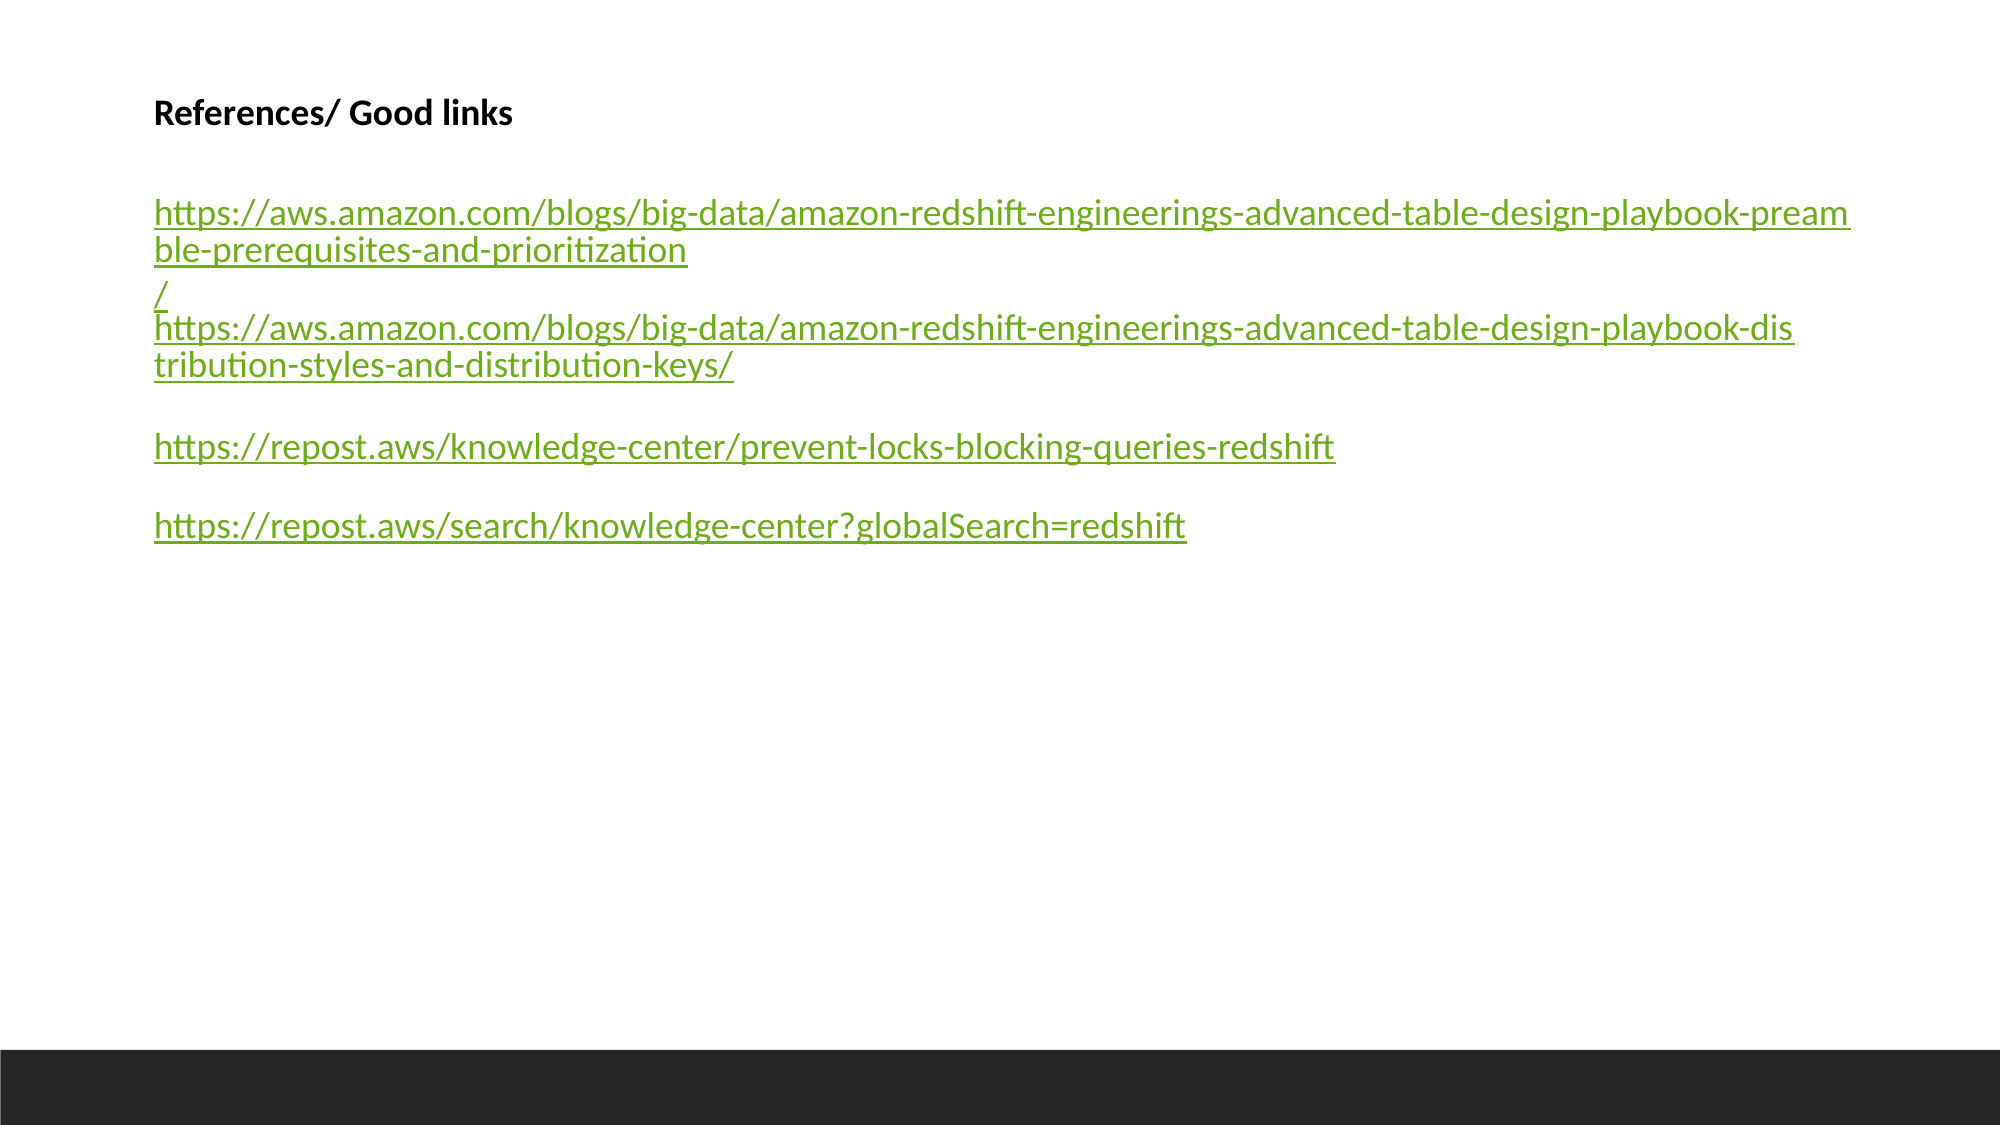

References/ Good links
https://aws.amazon.com/blogs/big-data/amazon-redshift-engineerings-advanced-table-design-playbook-preamble-prerequisites-and-prioritization/

https://aws.amazon.com/blogs/big-data/amazon-redshift-engineerings-advanced-table-design-playbook-distribution-styles-and-distribution-keys/

https://repost.aws/knowledge-center/prevent-locks-blocking-queries-redshift

https://repost.aws/search/knowledge-center?globalSearch=redshift